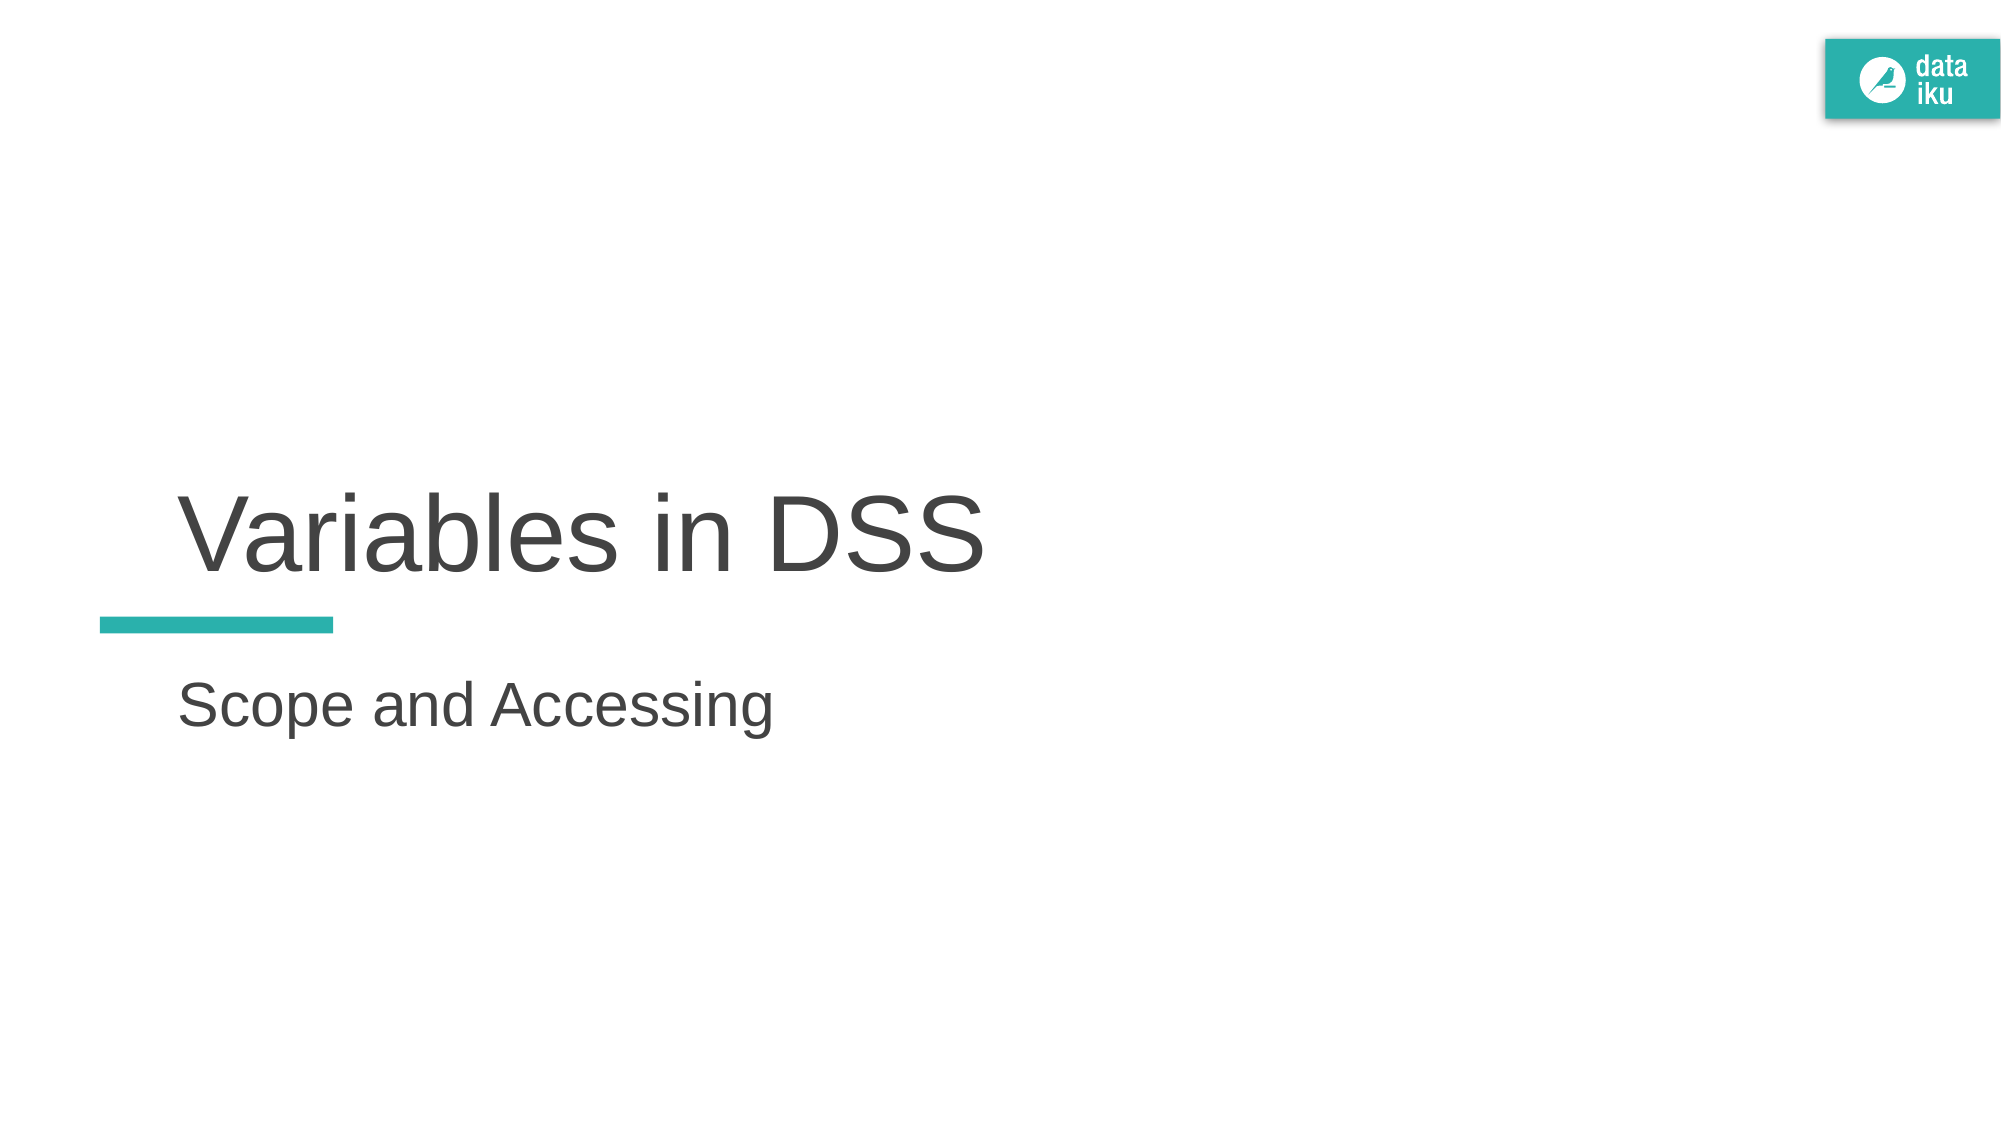

# Variables in DSS
Scope and Accessing